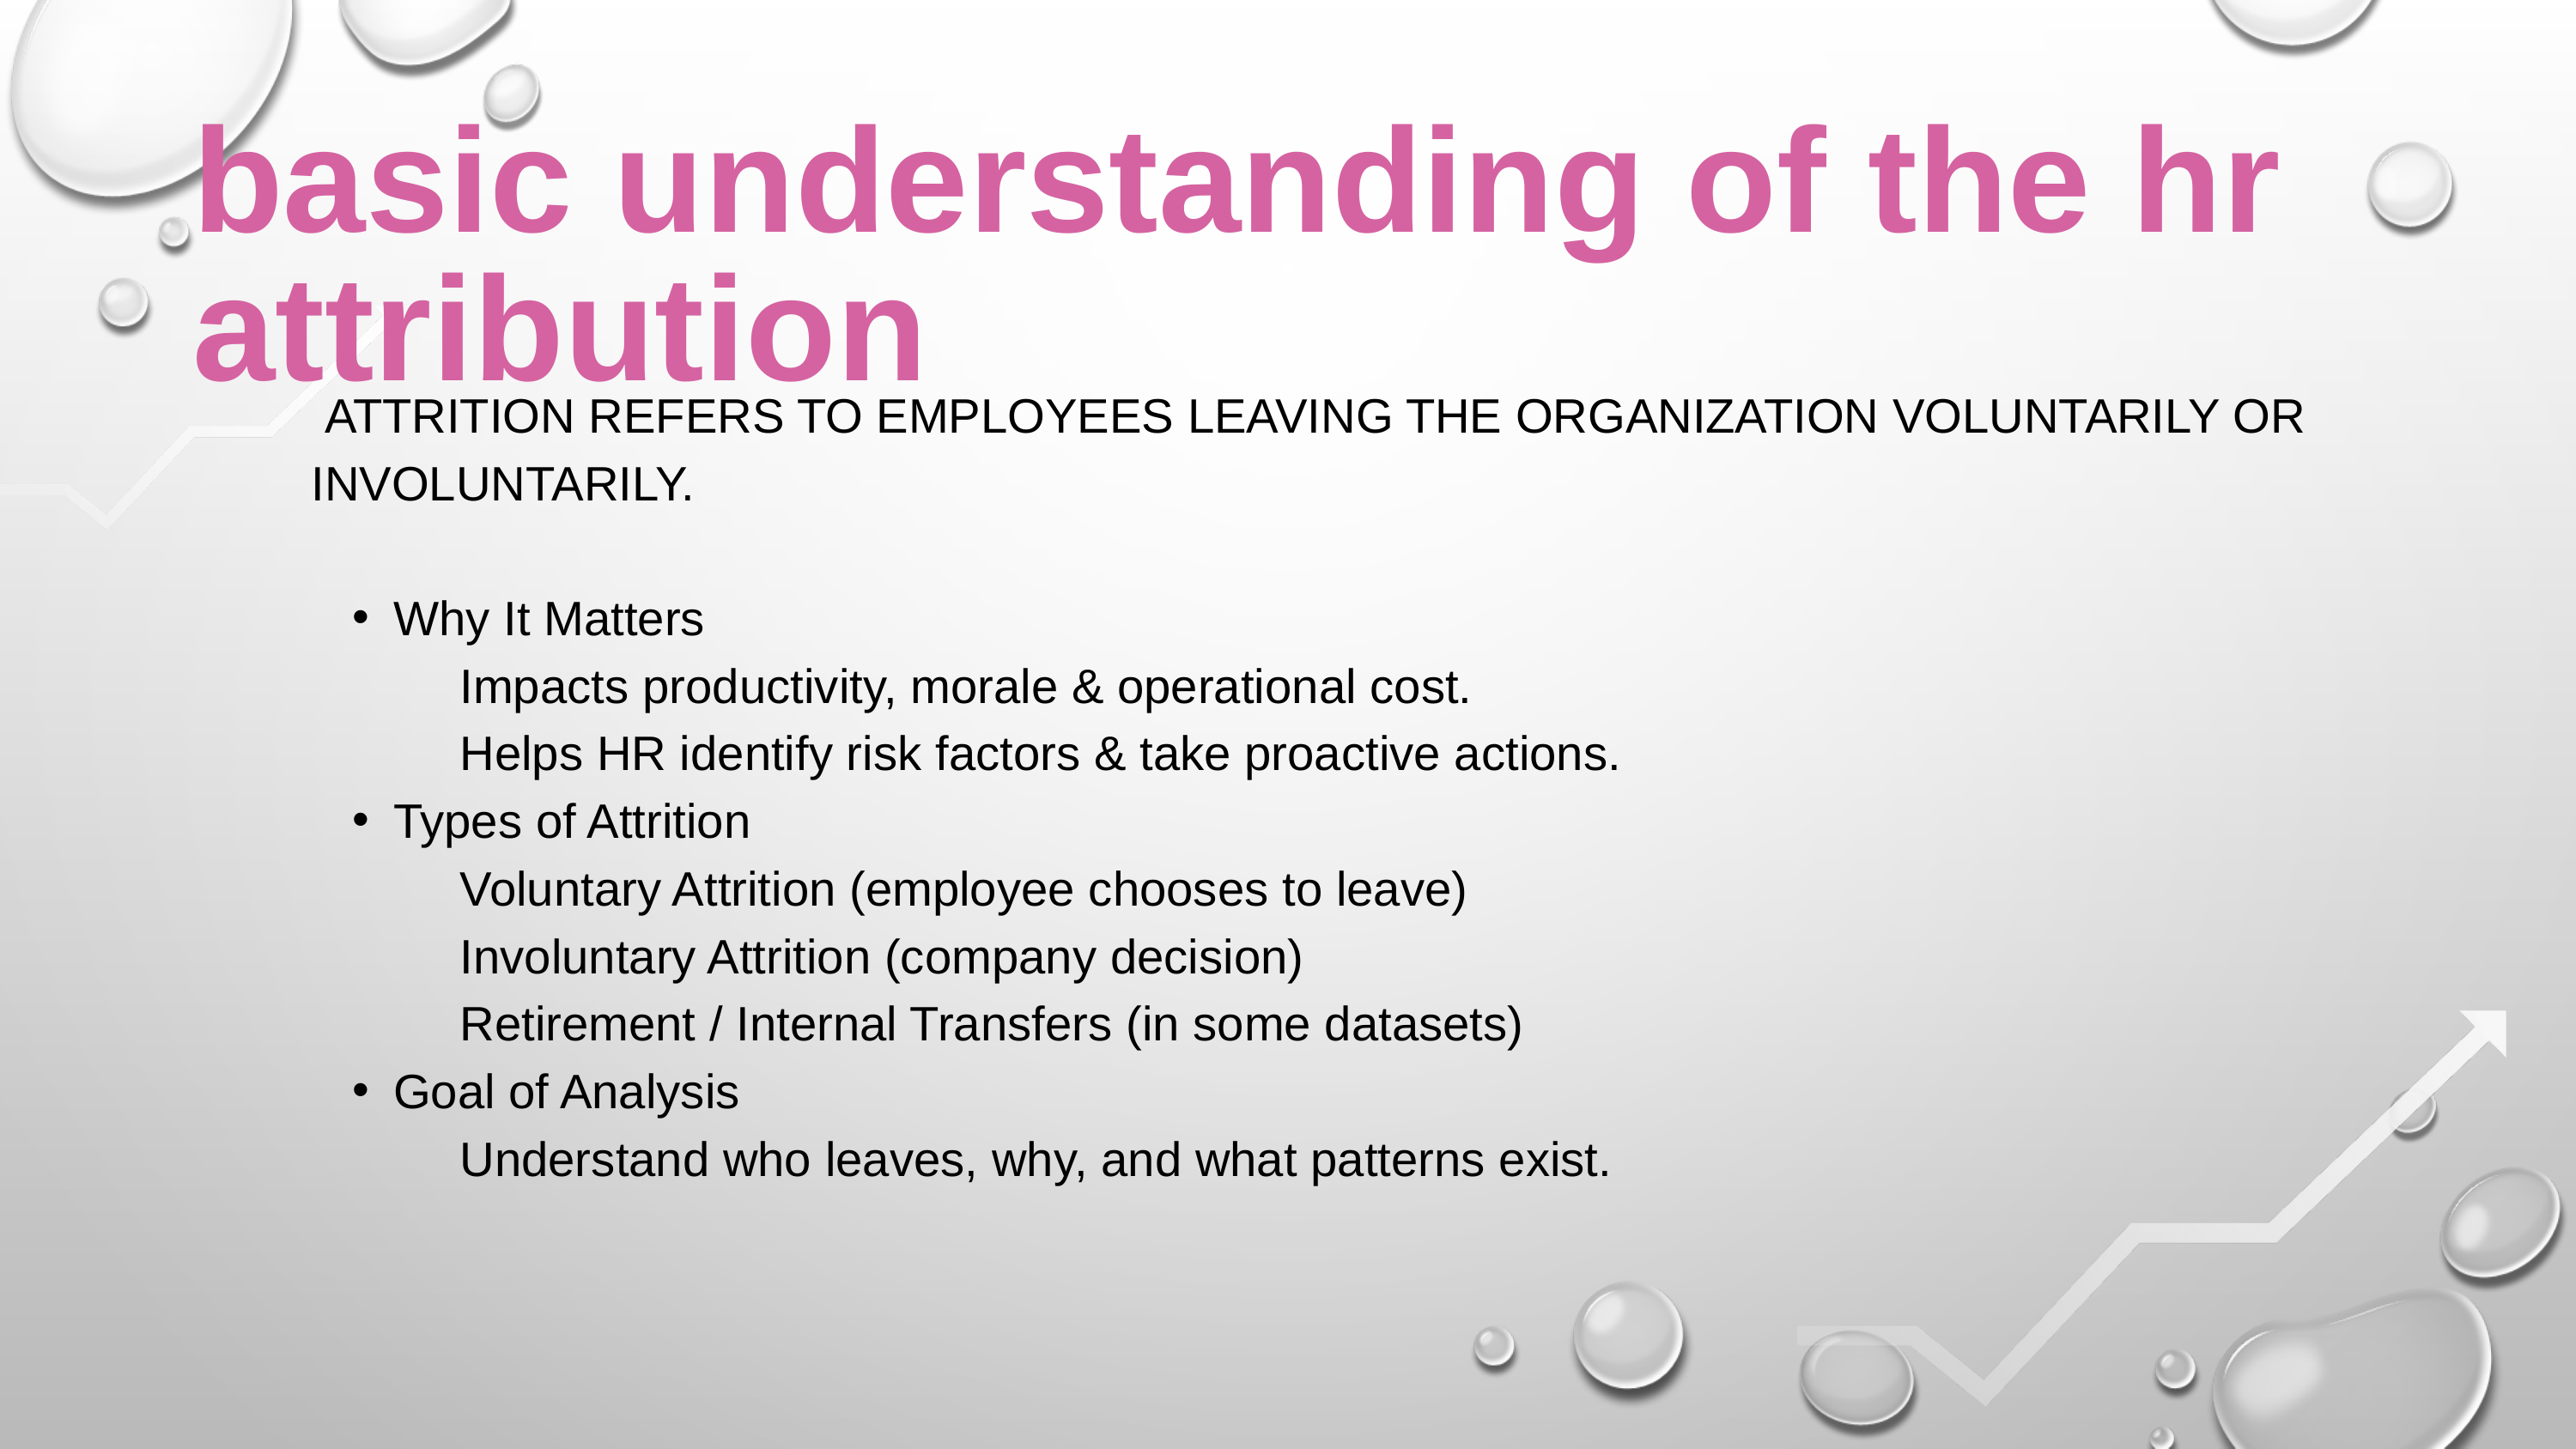

basic understanding of the hr attribution

 ATTRITION REFERS TO EMPLOYEES LEAVING THE ORGANIZATION VOLUNTARILY OR INVOLUNTARILY.

Why It Matters
           Impacts productivity, morale & operational cost.
           Helps HR identify risk factors & take proactive actions.
Types of Attrition
           Voluntary Attrition (employee chooses to leave)
           Involuntary Attrition (company decision)
           Retirement / Internal Transfers (in some datasets)
Goal of Analysis
           Understand who leaves, why, and what patterns exist.